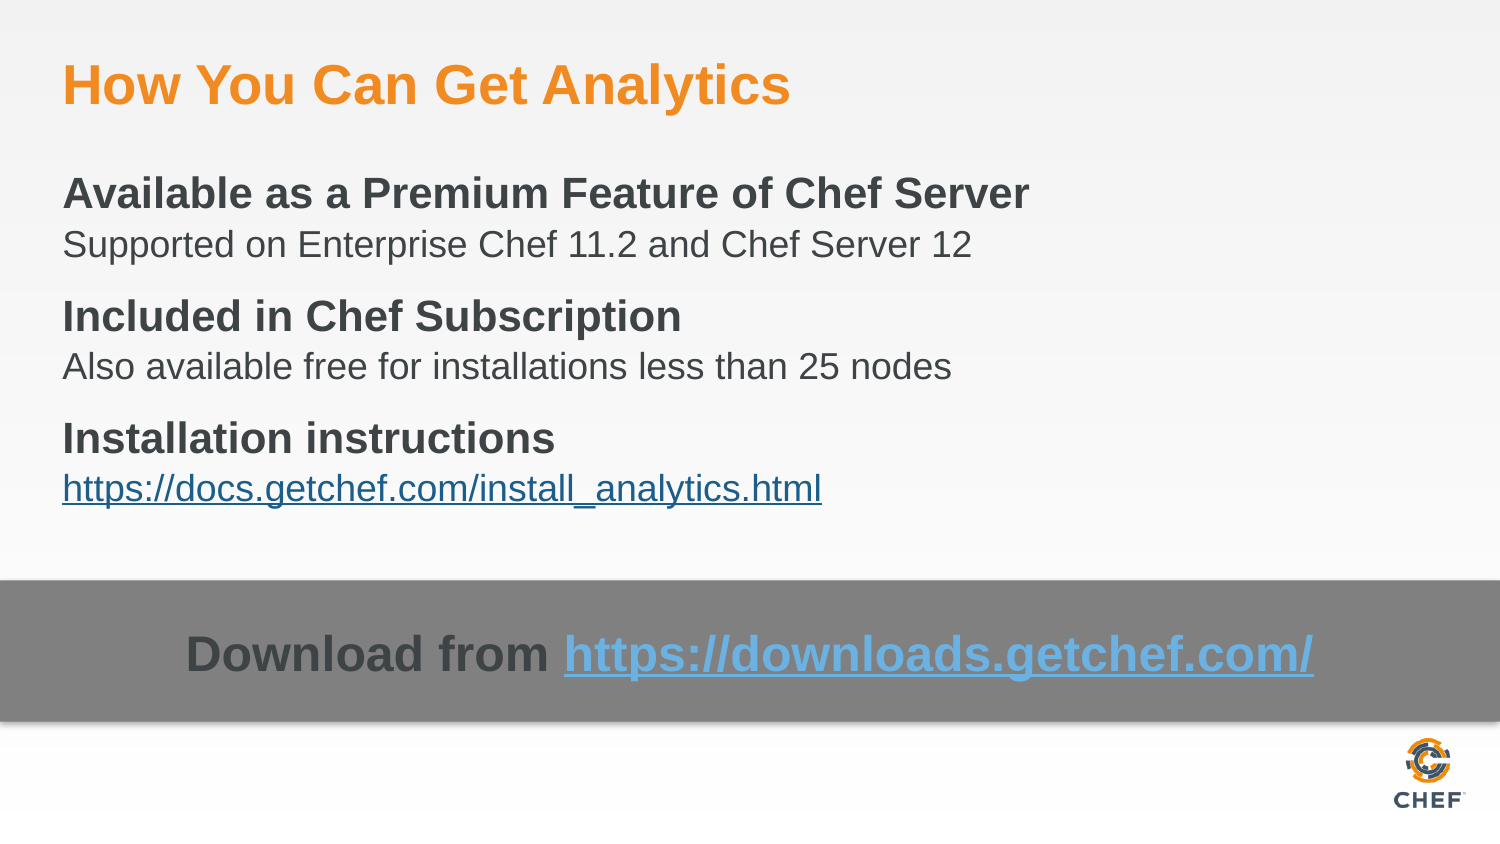

# How You Can Get Analytics
Available as a Premium Feature of Chef Server
Supported on Enterprise Chef 11.2 and Chef Server 12
Included in Chef Subscription
Also available free for installations less than 25 nodes
Installation instructions
https://docs.getchef.com/install_analytics.html
Download from https://downloads.getchef.com/